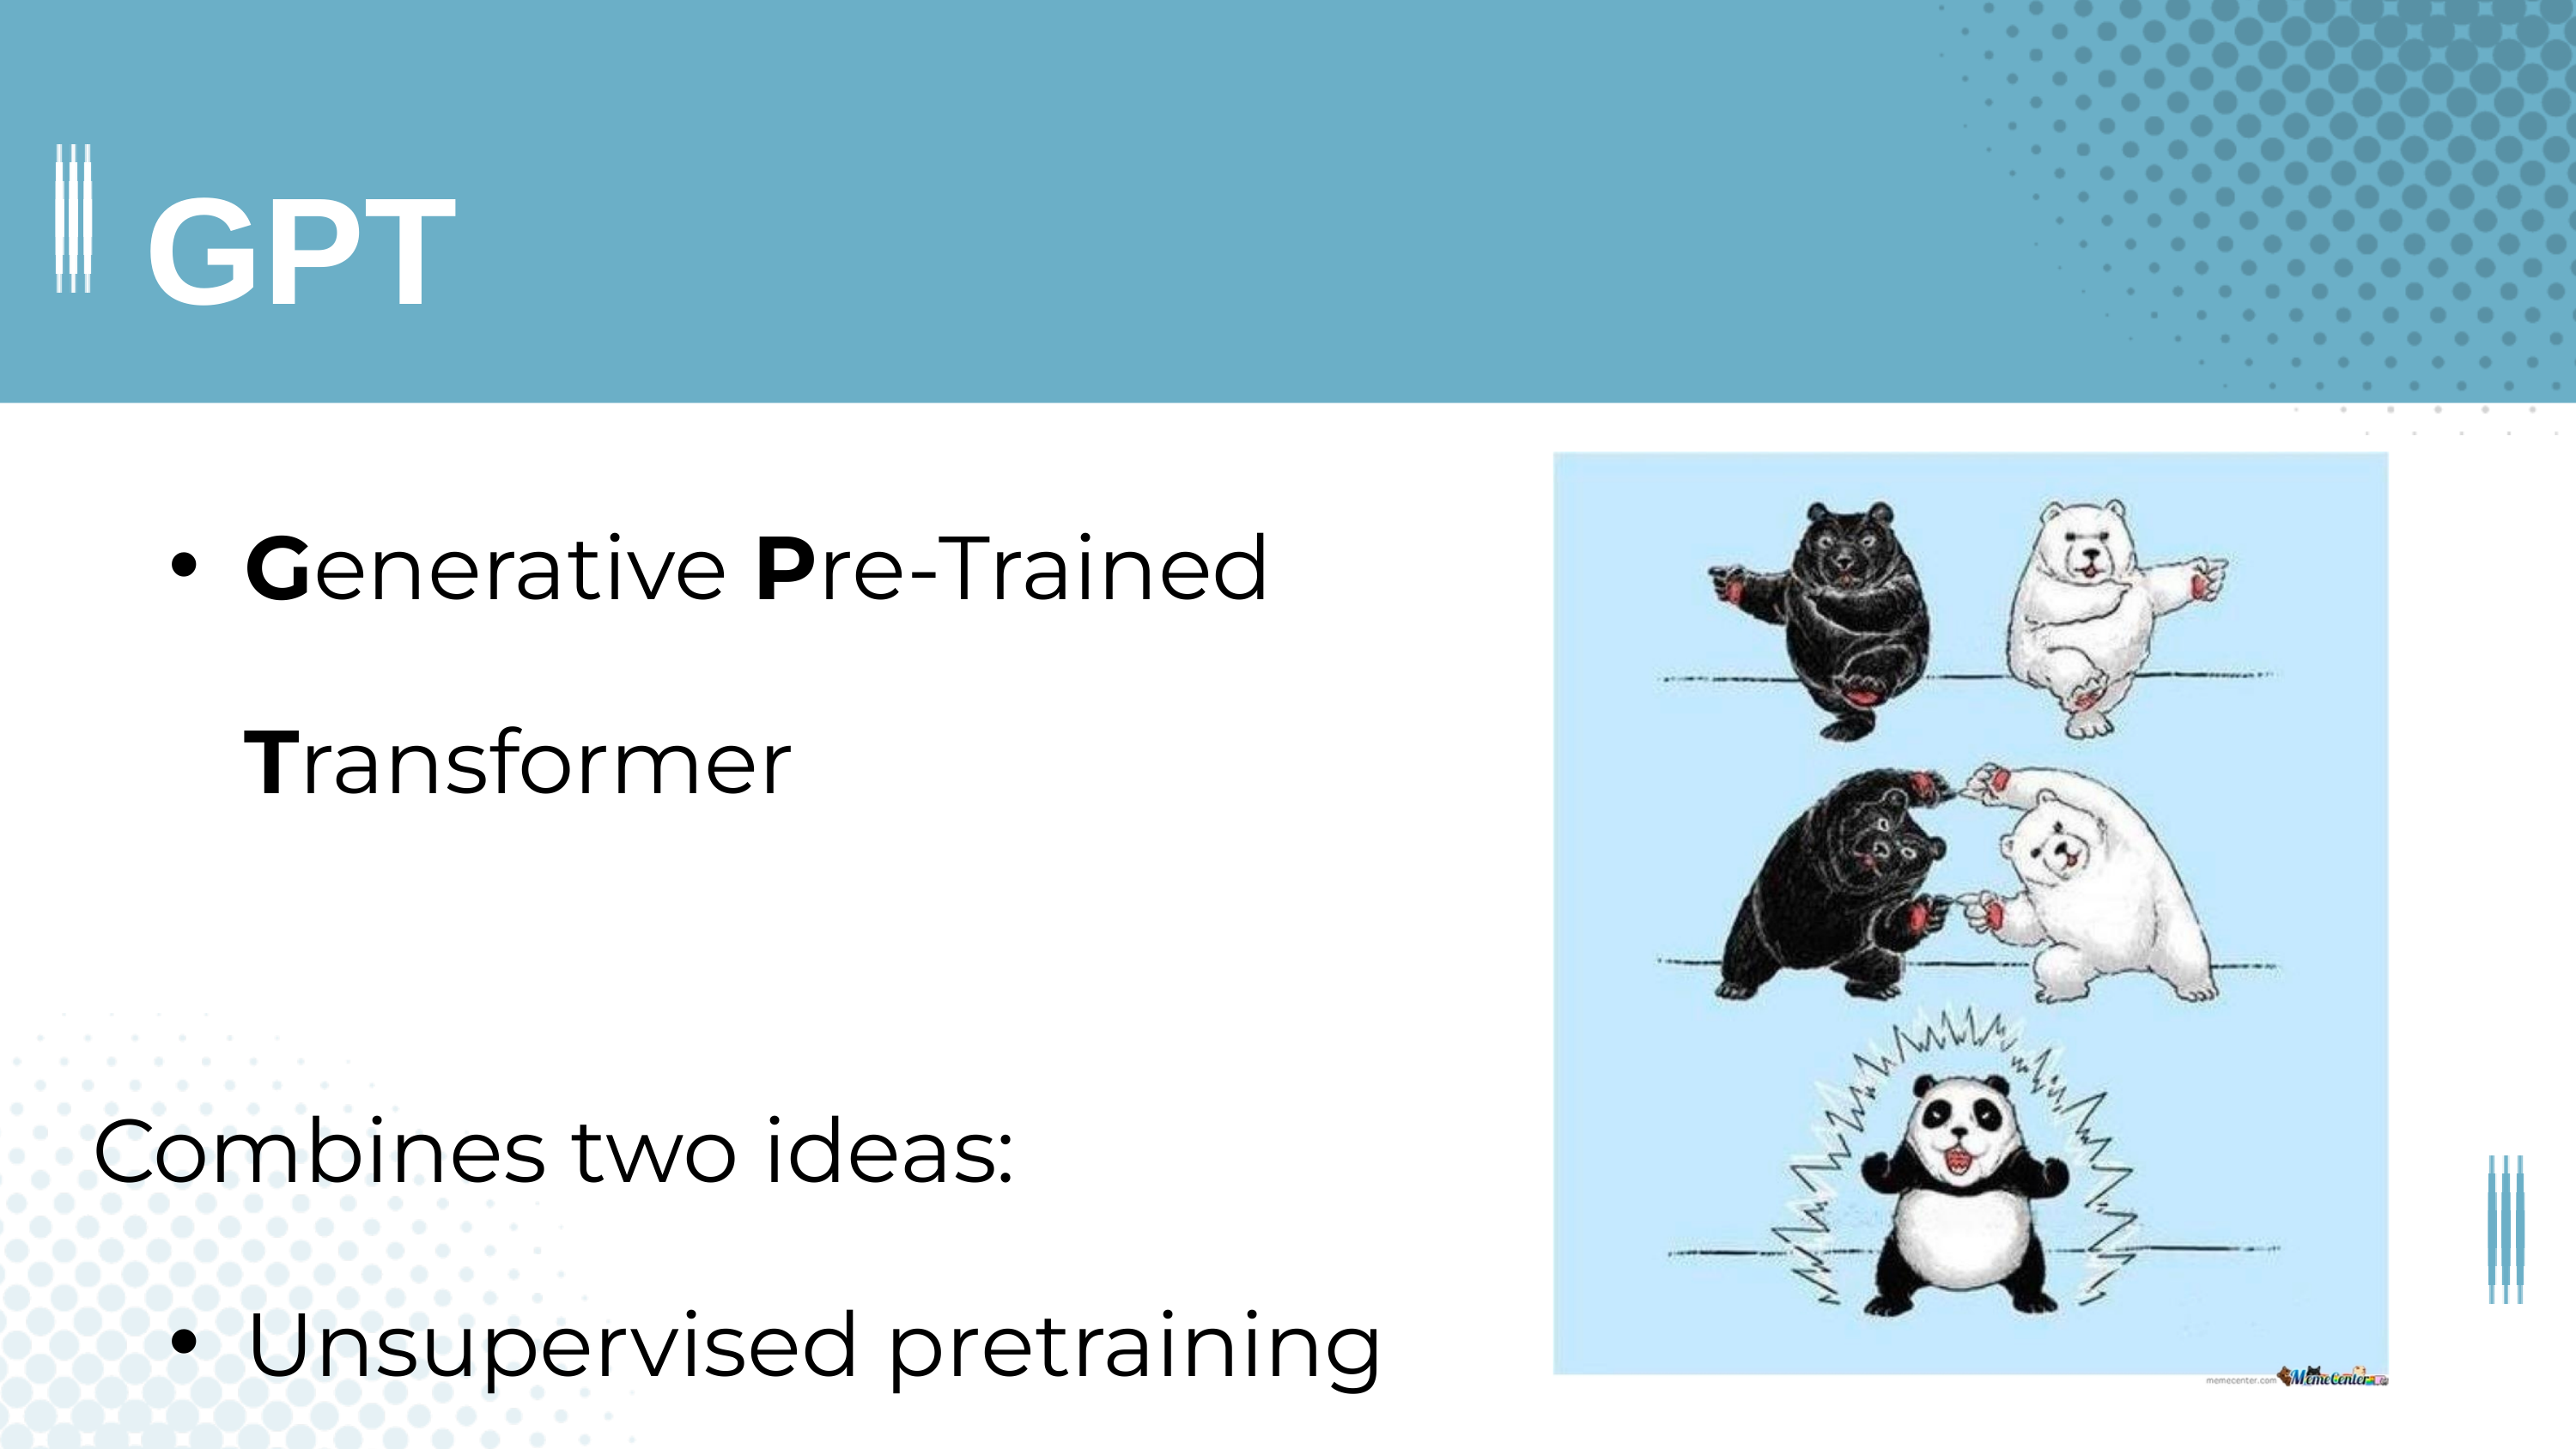

GPT

Generative Pre-Trained Transformer

Combines two ideas:
Unsupervised pretraining
Transformer